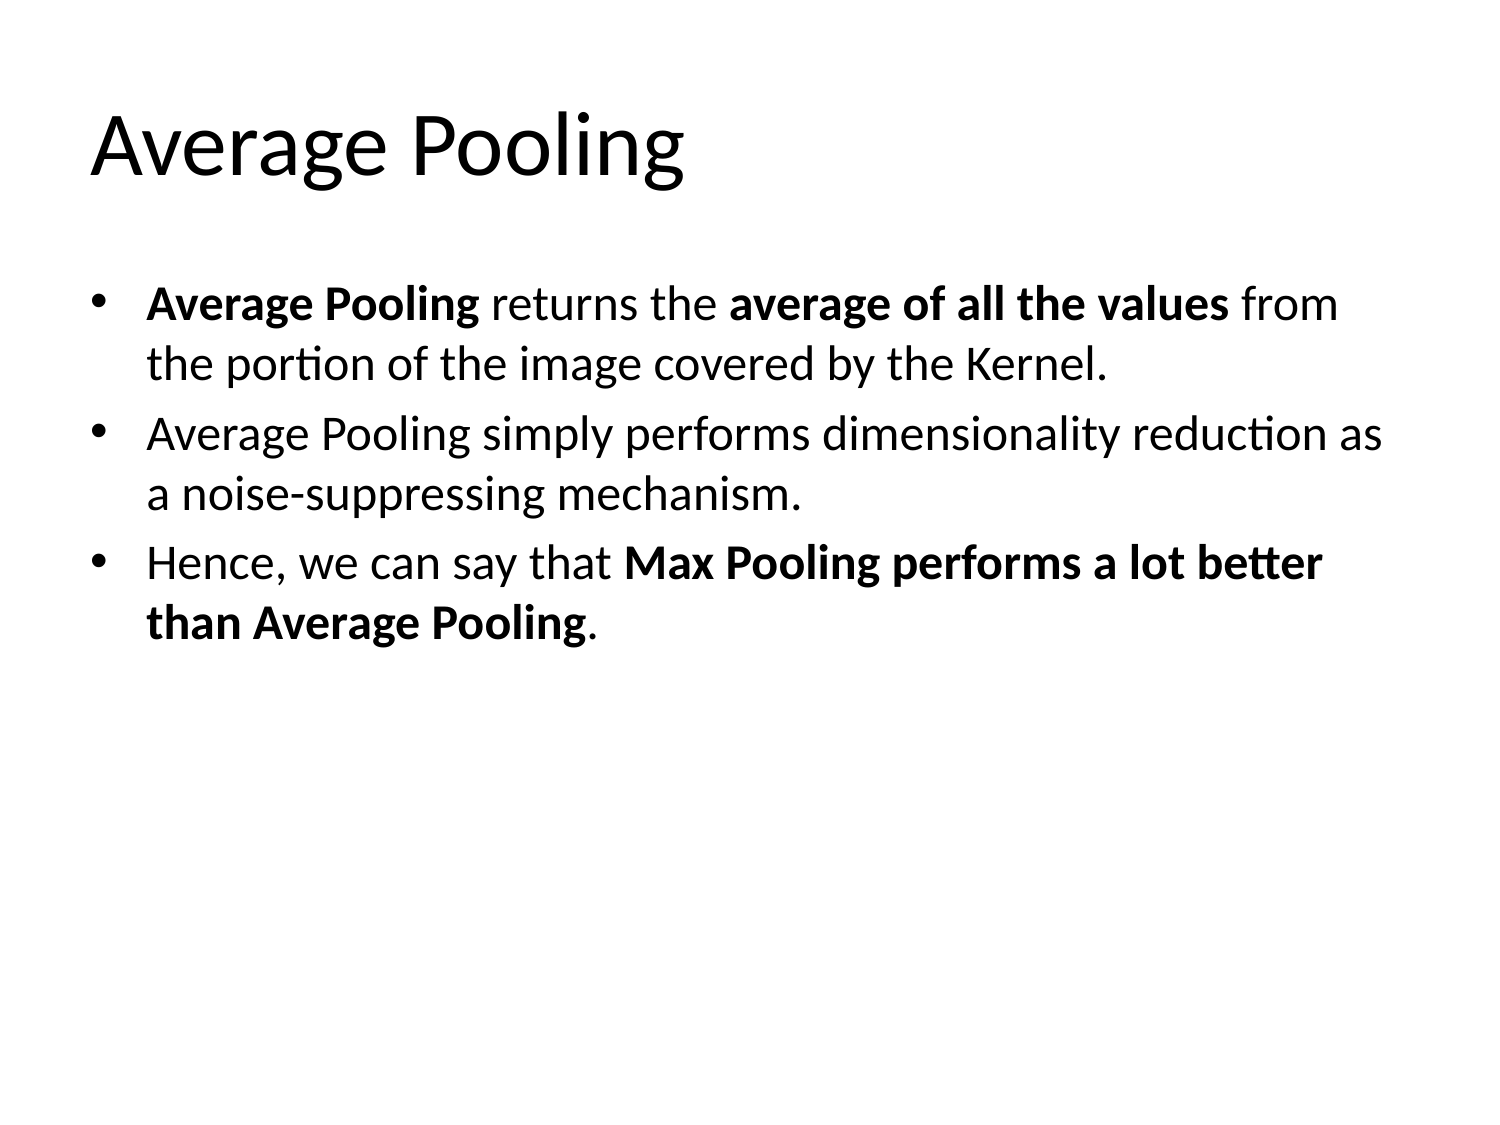

# Average Pooling
Average Pooling returns the average of all the values from the portion of the image covered by the Kernel.
Average Pooling simply performs dimensionality reduction as a noise-suppressing mechanism.
Hence, we can say that Max Pooling performs a lot better than Average Pooling.